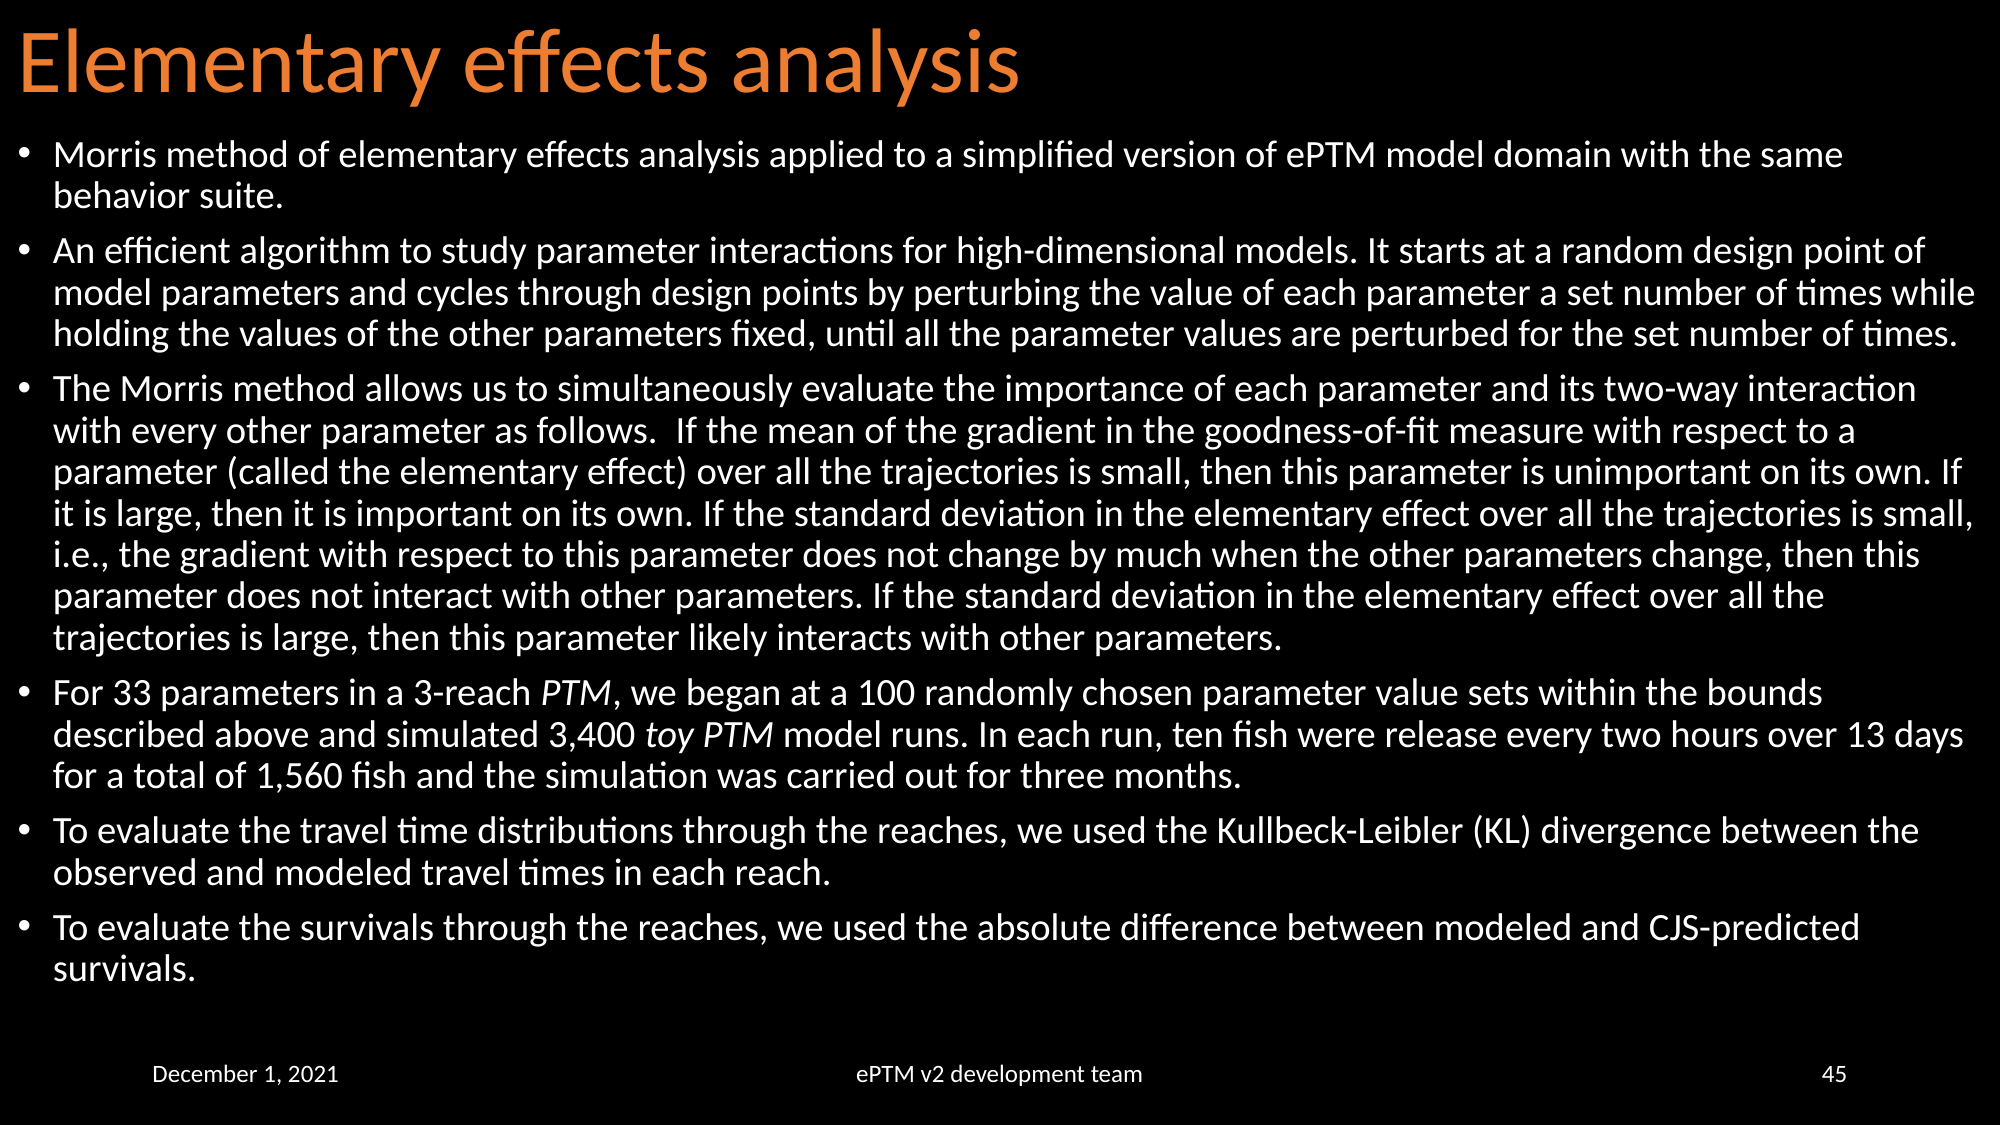

# Elementary effects analysis
Morris method of elementary effects analysis applied to a simplified version of ePTM model domain with the same behavior suite.
An efficient algorithm to study parameter interactions for high-dimensional models. It starts at a random design point of model parameters and cycles through design points by perturbing the value of each parameter a set number of times while holding the values of the other parameters fixed, until all the parameter values are perturbed for the set number of times.
The Morris method allows us to simultaneously evaluate the importance of each parameter and its two-way interaction with every other parameter as follows.  If the mean of the gradient in the goodness-of-fit measure with respect to a parameter (called the elementary effect) over all the trajectories is small, then this parameter is unimportant on its own. If it is large, then it is important on its own. If the standard deviation in the elementary effect over all the trajectories is small, i.e., the gradient with respect to this parameter does not change by much when the other parameters change, then this parameter does not interact with other parameters. If the standard deviation in the elementary effect over all the trajectories is large, then this parameter likely interacts with other parameters.
For 33 parameters in a 3-reach PTM, we began at a 100 randomly chosen parameter value sets within the bounds described above and simulated 3,400 toy PTM model runs. In each run, ten fish were release every two hours over 13 days for a total of 1,560 fish and the simulation was carried out for three months.
To evaluate the travel time distributions through the reaches, we used the Kullbeck-Leibler (KL) divergence between the observed and modeled travel times in each reach.
To evaluate the survivals through the reaches, we used the absolute difference between modeled and CJS-predicted survivals.
December 1, 2021
ePTM v2 development team
45